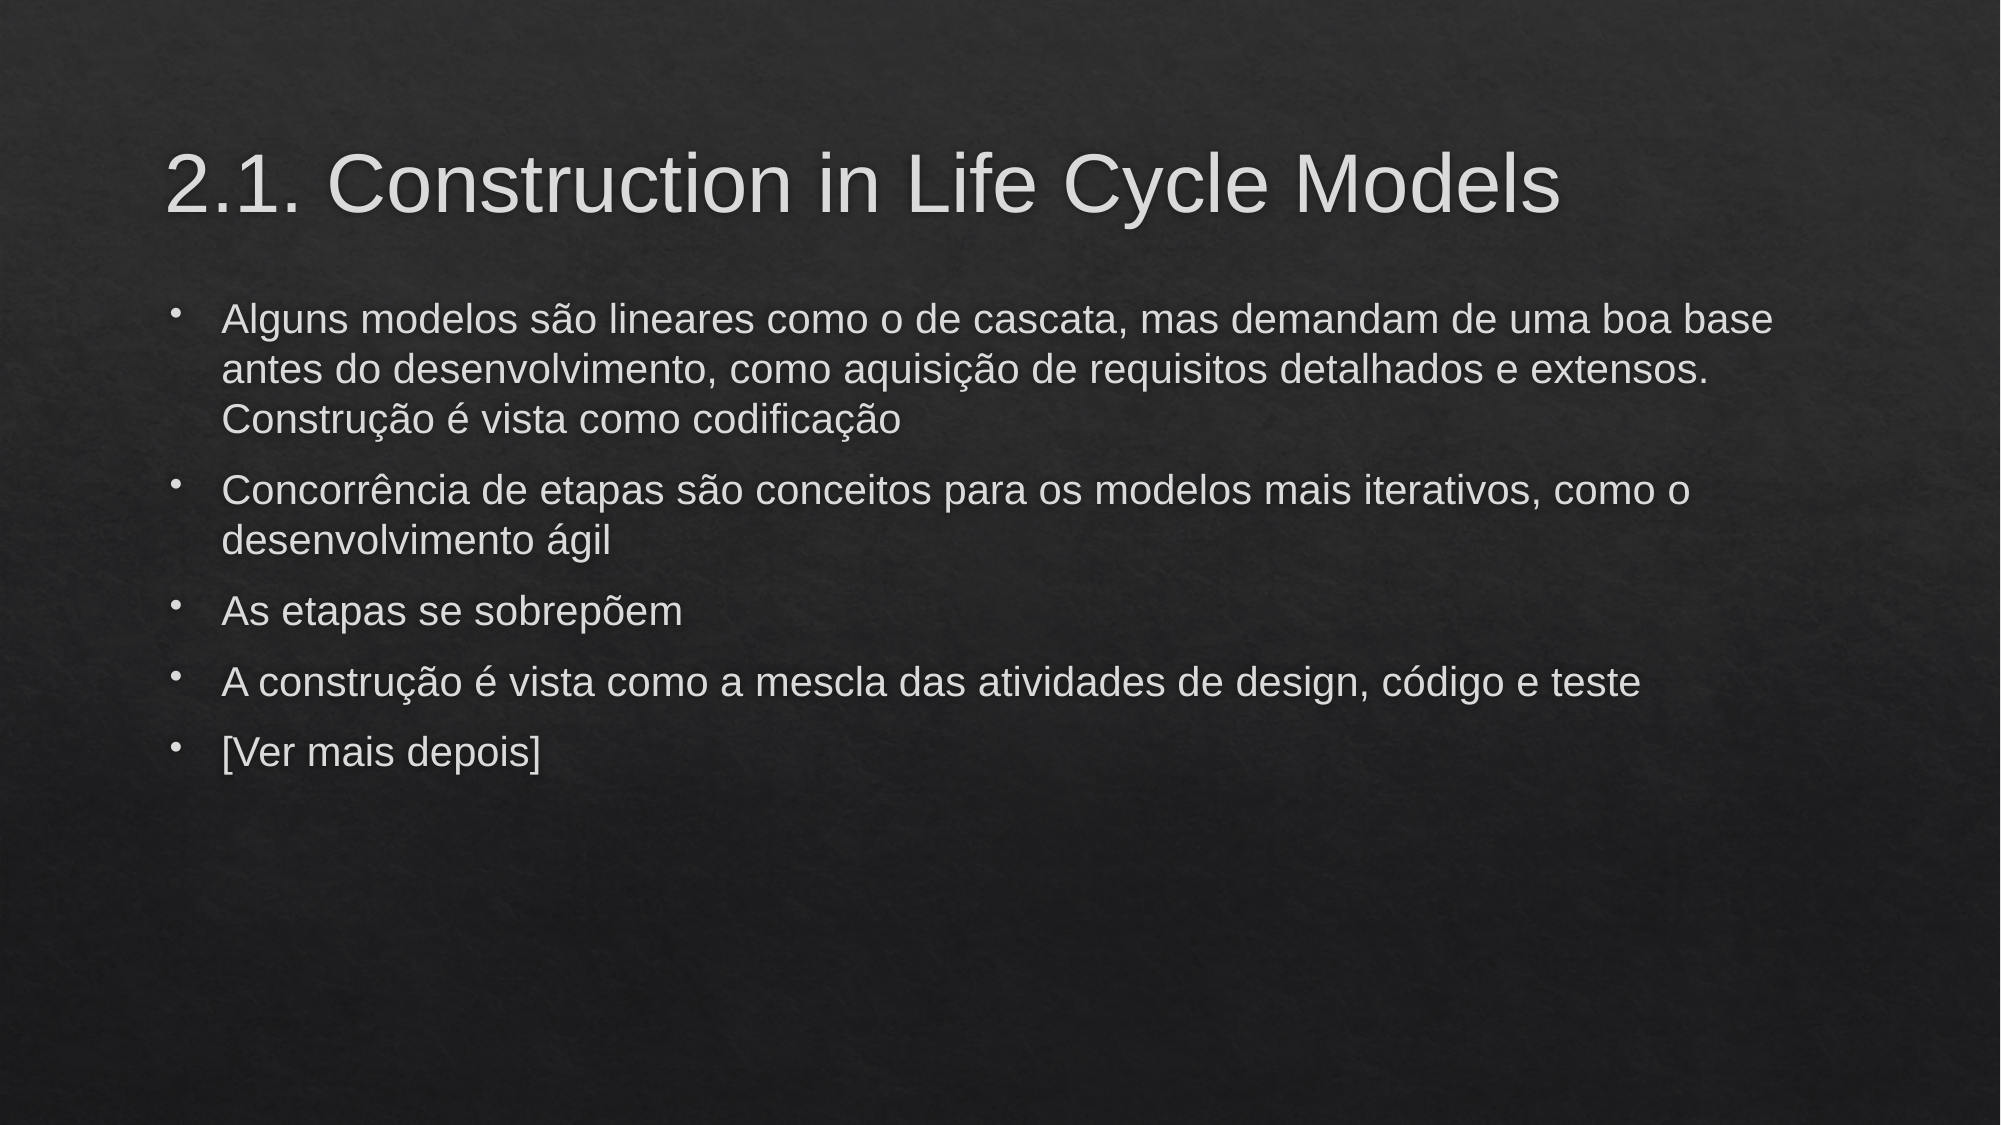

# 2.1. Construction in Life Cycle Models
Alguns modelos são lineares como o de cascata, mas demandam de uma boa base antes do desenvolvimento, como aquisição de requisitos detalhados e extensos. Construção é vista como codificação
Concorrência de etapas são conceitos para os modelos mais iterativos, como o desenvolvimento ágil
As etapas se sobrepõem
A construção é vista como a mescla das atividades de design, código e teste
[Ver mais depois]